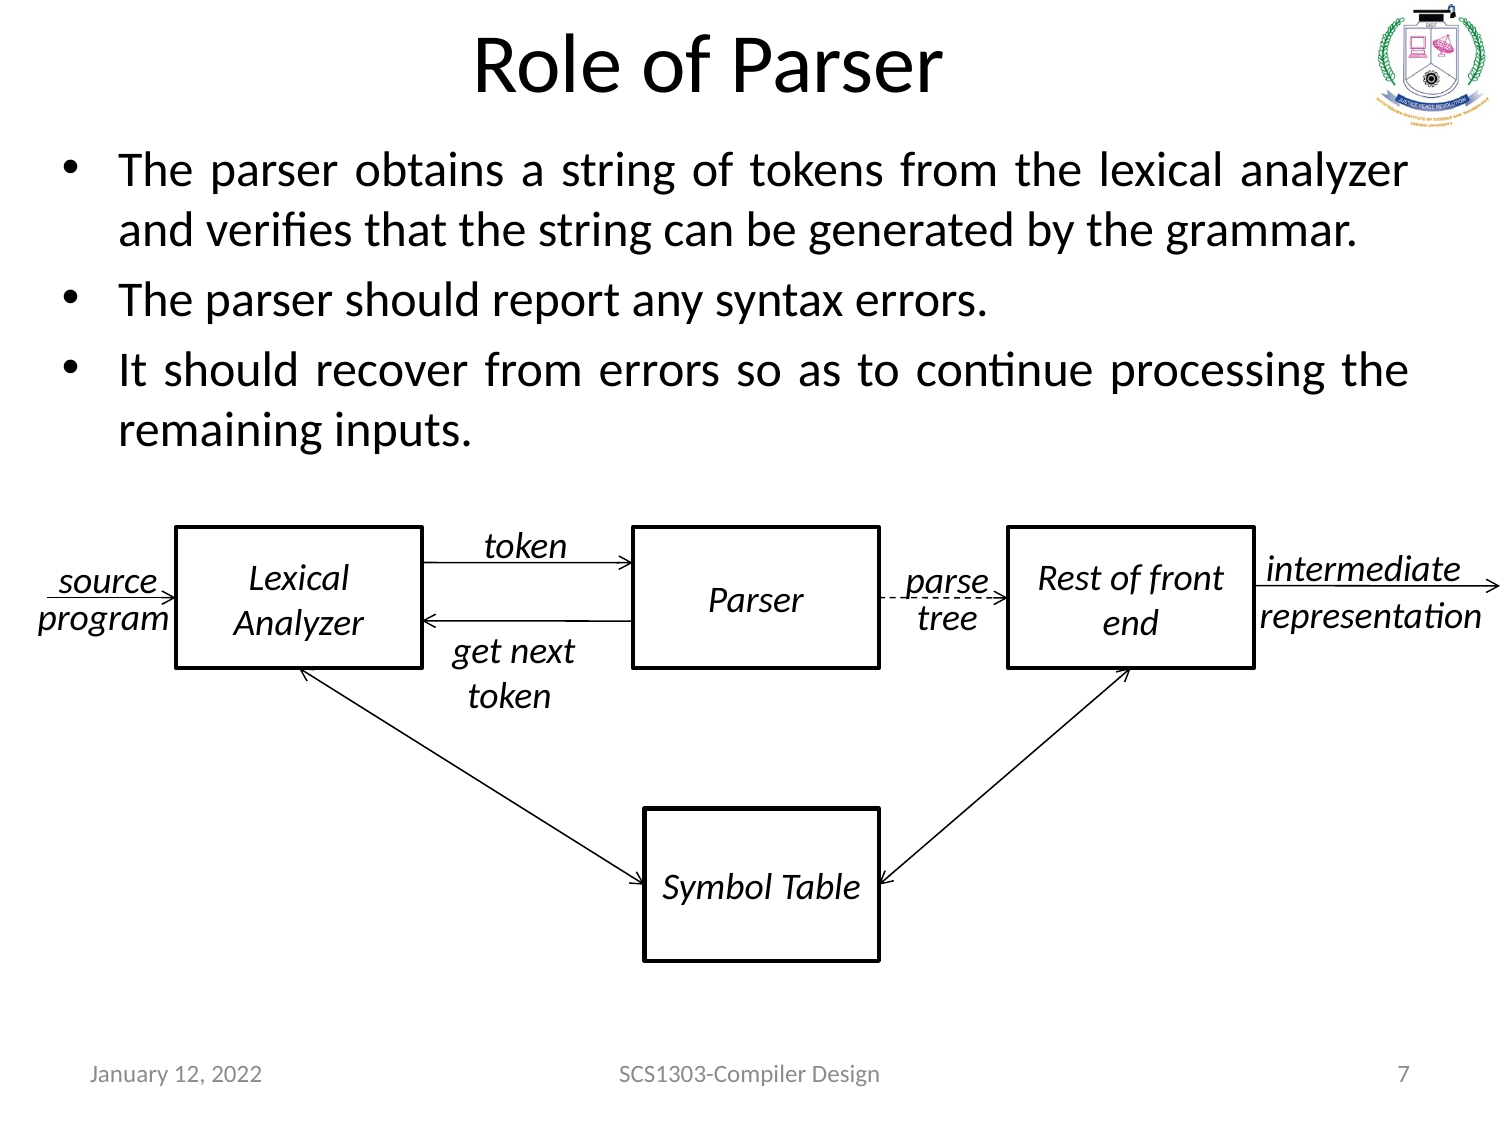

# Role of Parser
The parser obtains a string of tokens from the lexical analyzer and verifies that the string can be generated by the grammar.
The parser should report any syntax errors.
It should recover from errors so as to continue processing the remaining inputs.
 token
Lexical Analyzer
Parser
Rest of front end
representation
 program
 tree
 get next token
Symbol Table
 intermediate
  source
 parse
January 12, 2022
SCS1303-Compiler Design
7